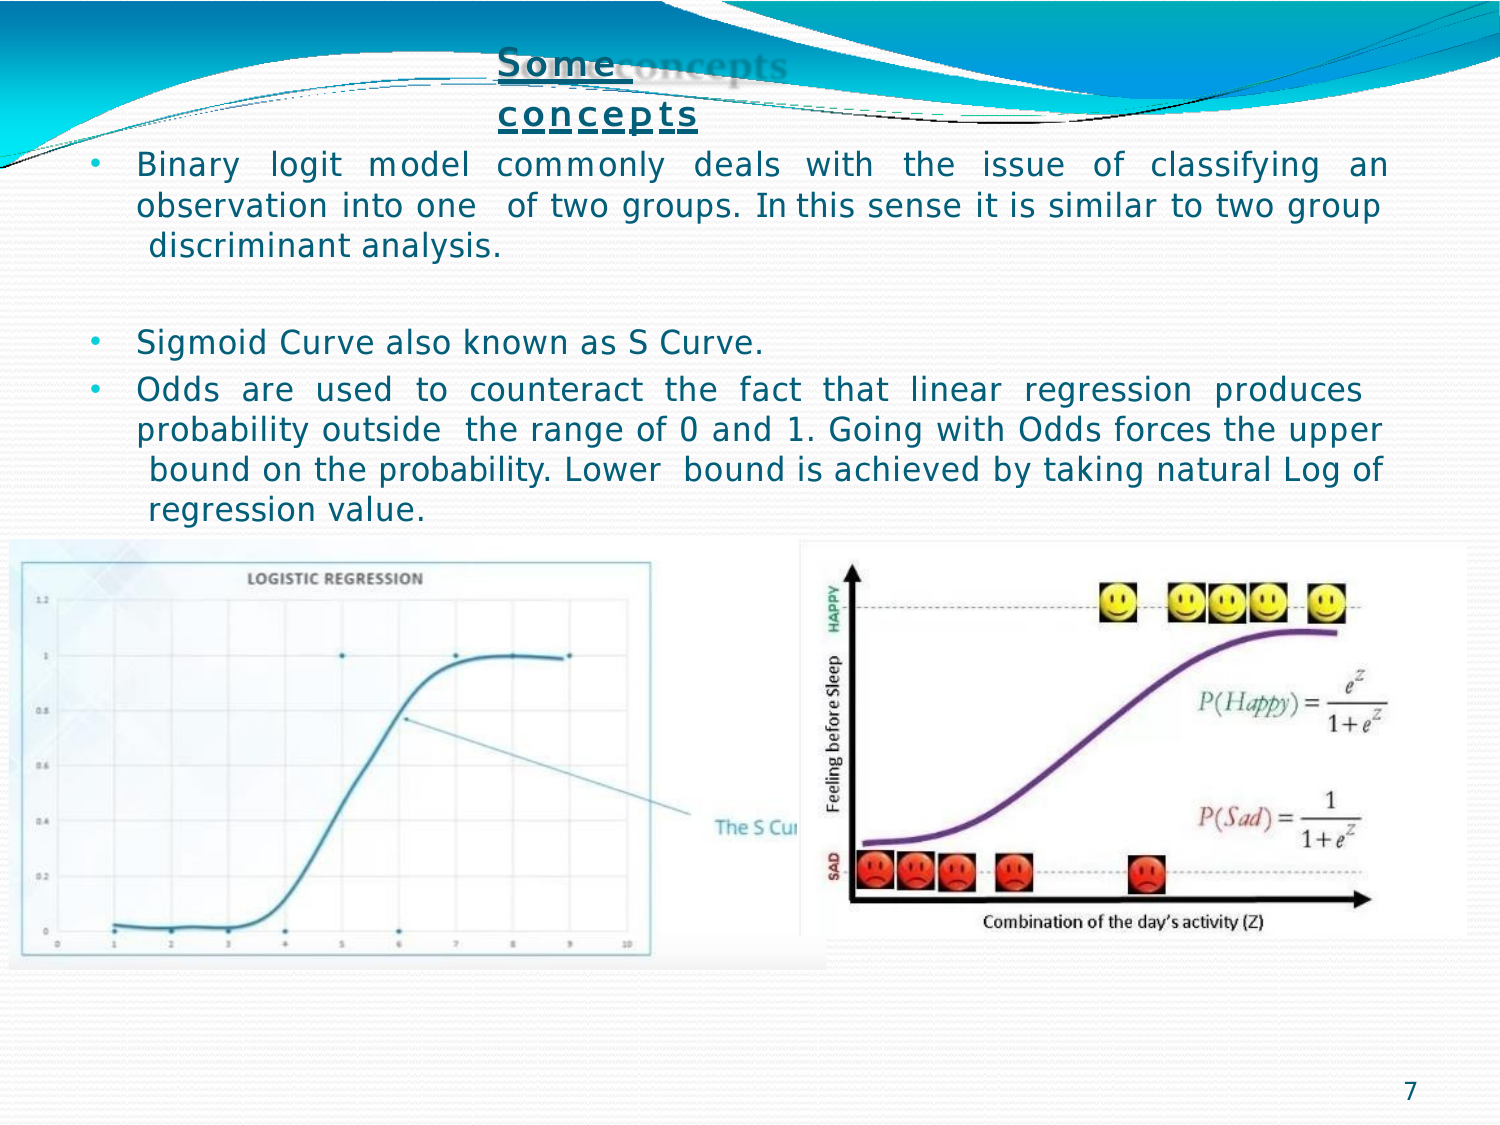

# Some  concepts

•
Binary	logit	model	commonly	deals
with	the	issue	of	classifying	an
observation into one	of two groups. In this sense it is similar to two group  discriminant analysis.
•
•
Sigmoid Curve also known as S Curve.
Odds are used to counteract the fact that linear regression produces  probability outside the range of 0 and 1. Going with Odds forces the upper  bound on the probability. Lower bound is achieved by taking natural Log of  regression value.

7